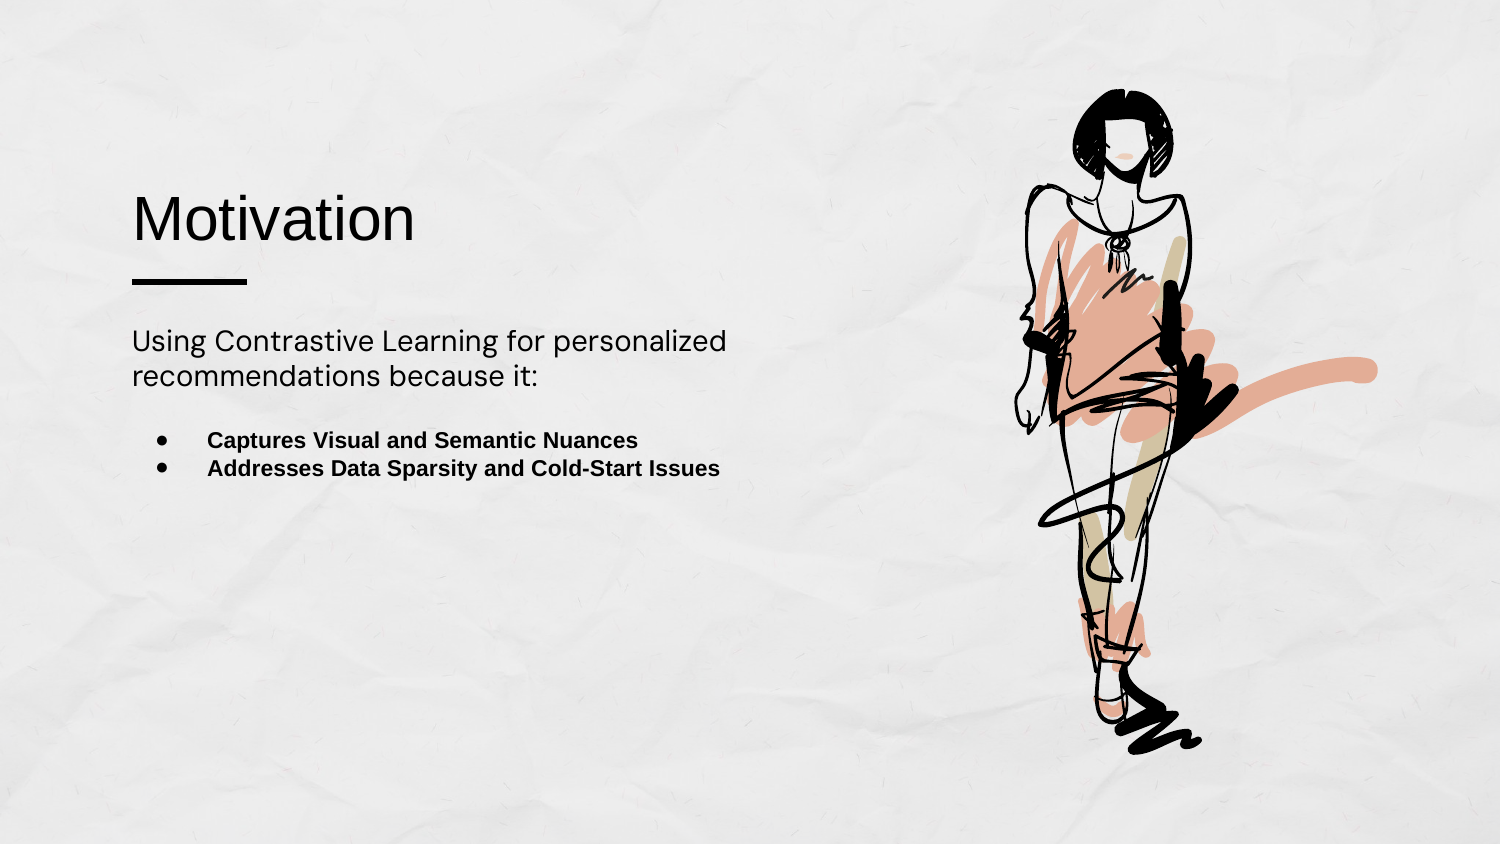

# Motivation
Using Contrastive Learning for personalized recommendations because it:
Captures Visual and Semantic Nuances
Addresses Data Sparsity and Cold-Start Issues